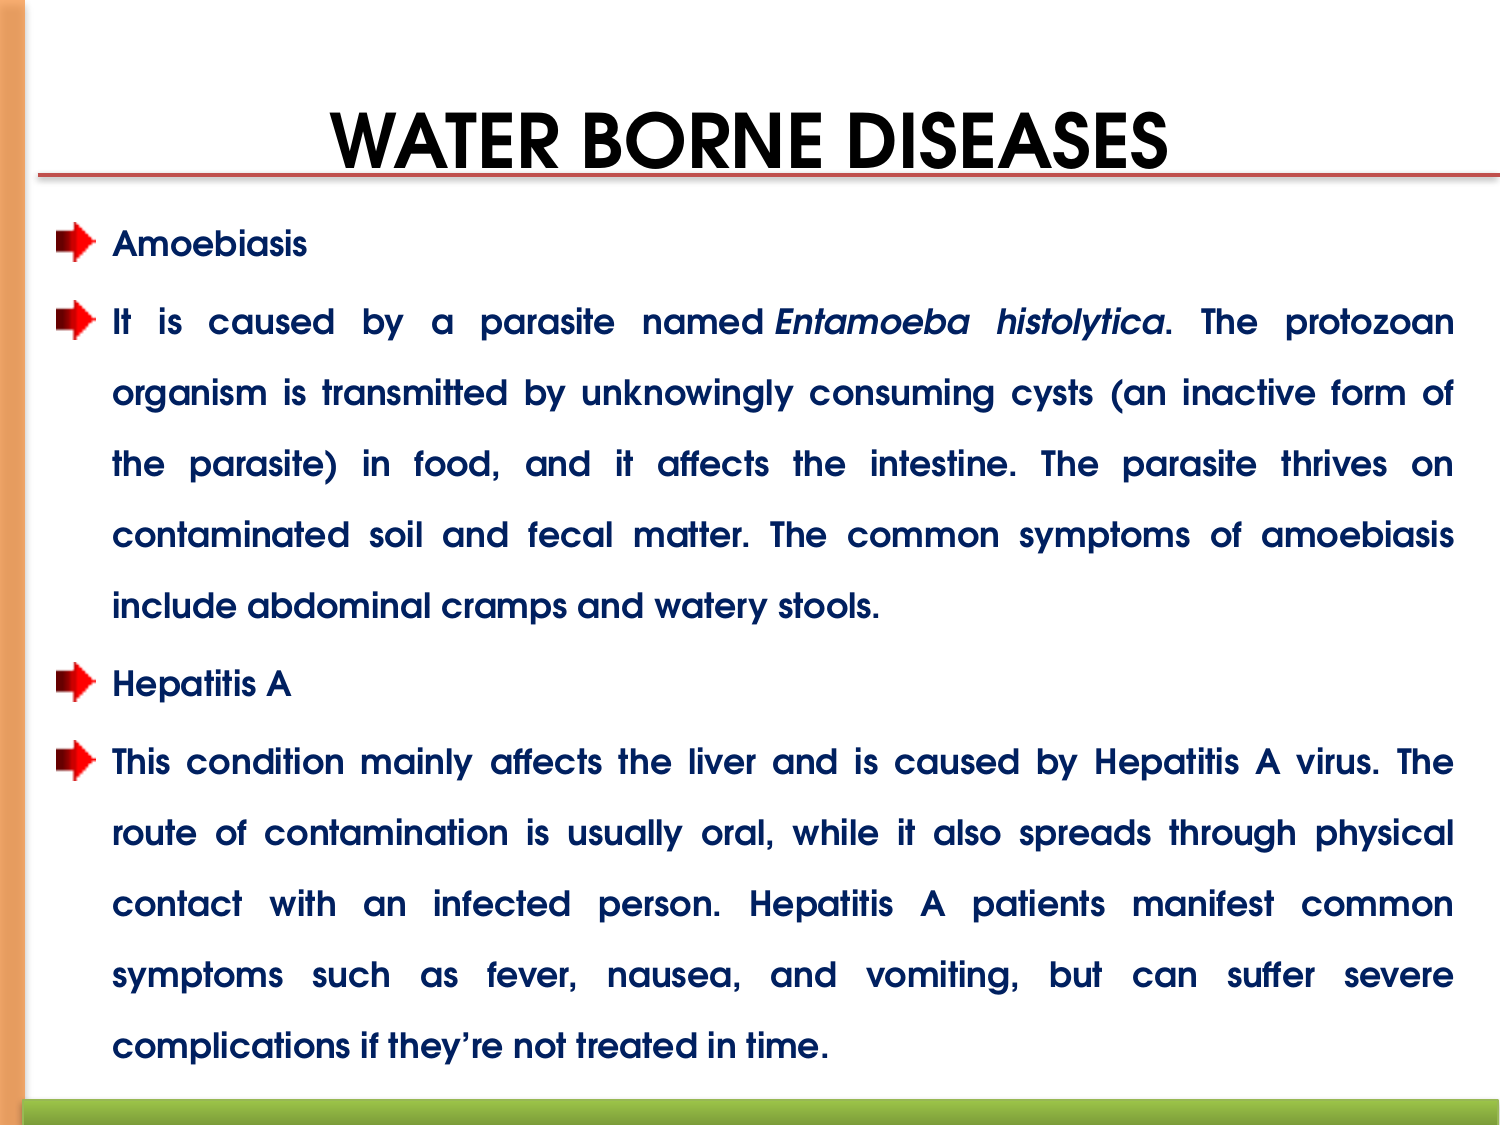

# WATER BORNE DISEASES
Amoebiasis
It is caused by a parasite named Entamoeba histolytica. The protozoan organism is transmitted by unknowingly consuming cysts (an inactive form of the parasite) in food, and it affects the intestine. The parasite thrives on contaminated soil and fecal matter. The common symptoms of amoebiasis include abdominal cramps and watery stools.
Hepatitis A
This condition mainly affects the liver and is caused by Hepatitis A virus. The route of contamination is usually oral, while it also spreads through physical contact with an infected person. Hepatitis A patients manifest common symptoms such as fever, nausea, and vomiting, but can suffer severe complications if they’re not treated in time.